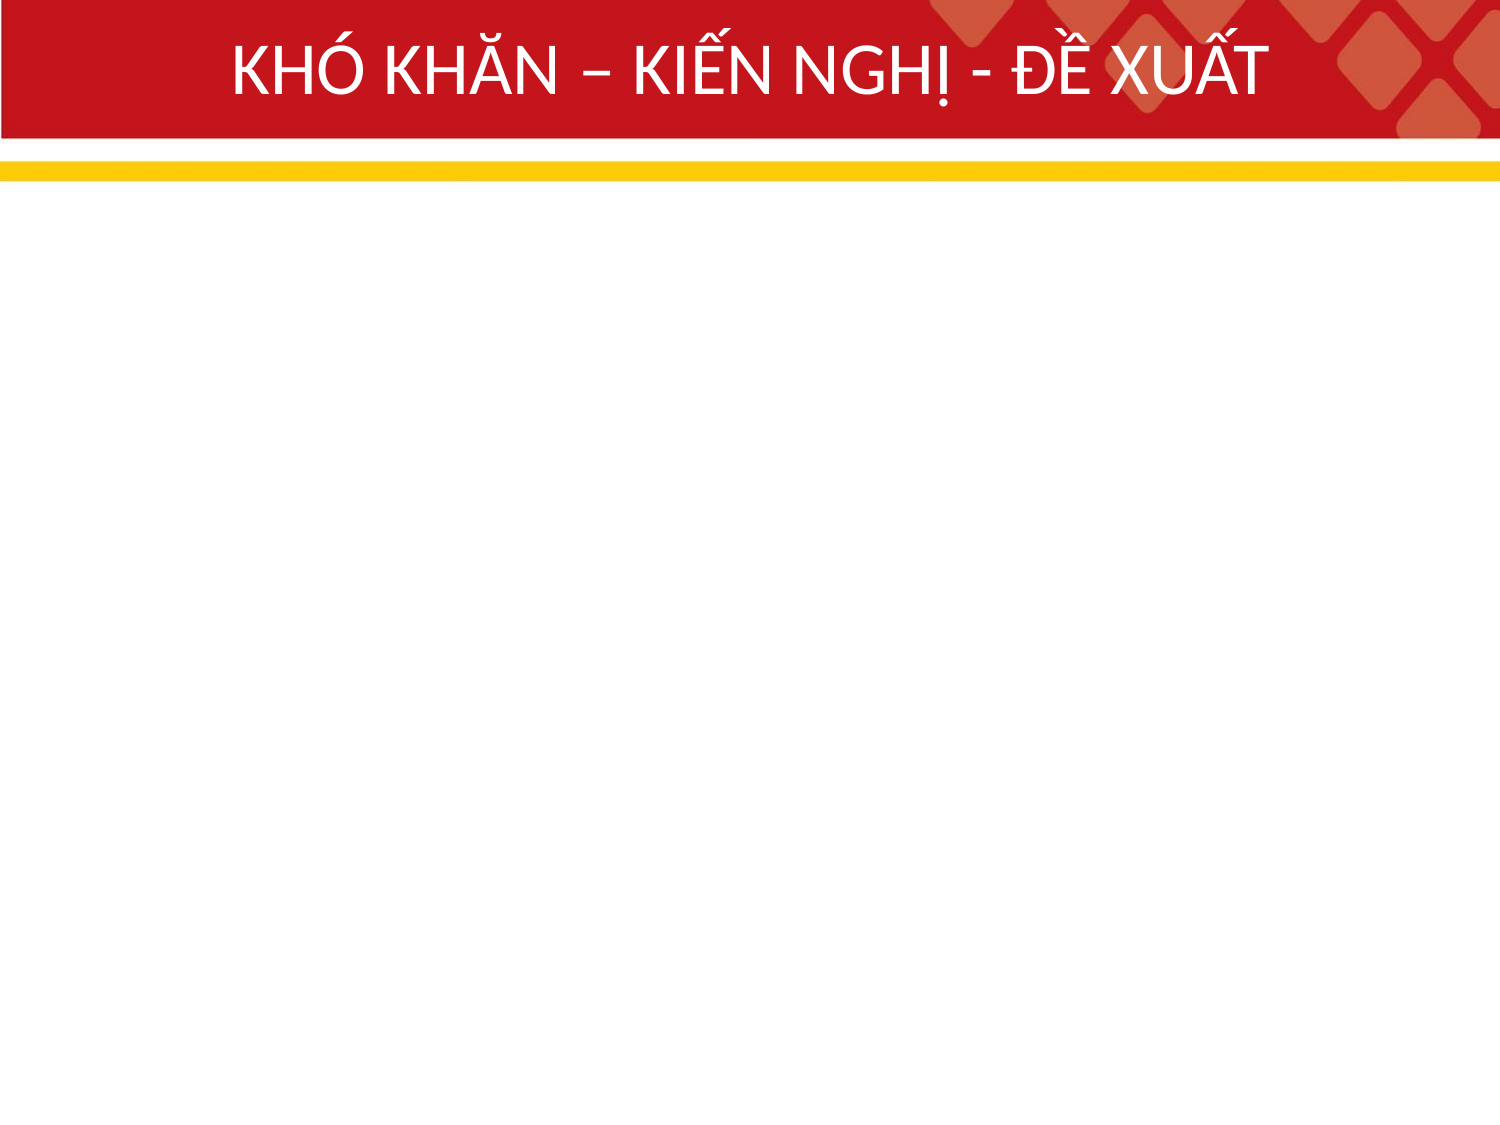

# KHÓ KHĂN – KIẾN NGHỊ - ĐỀ XUẤT